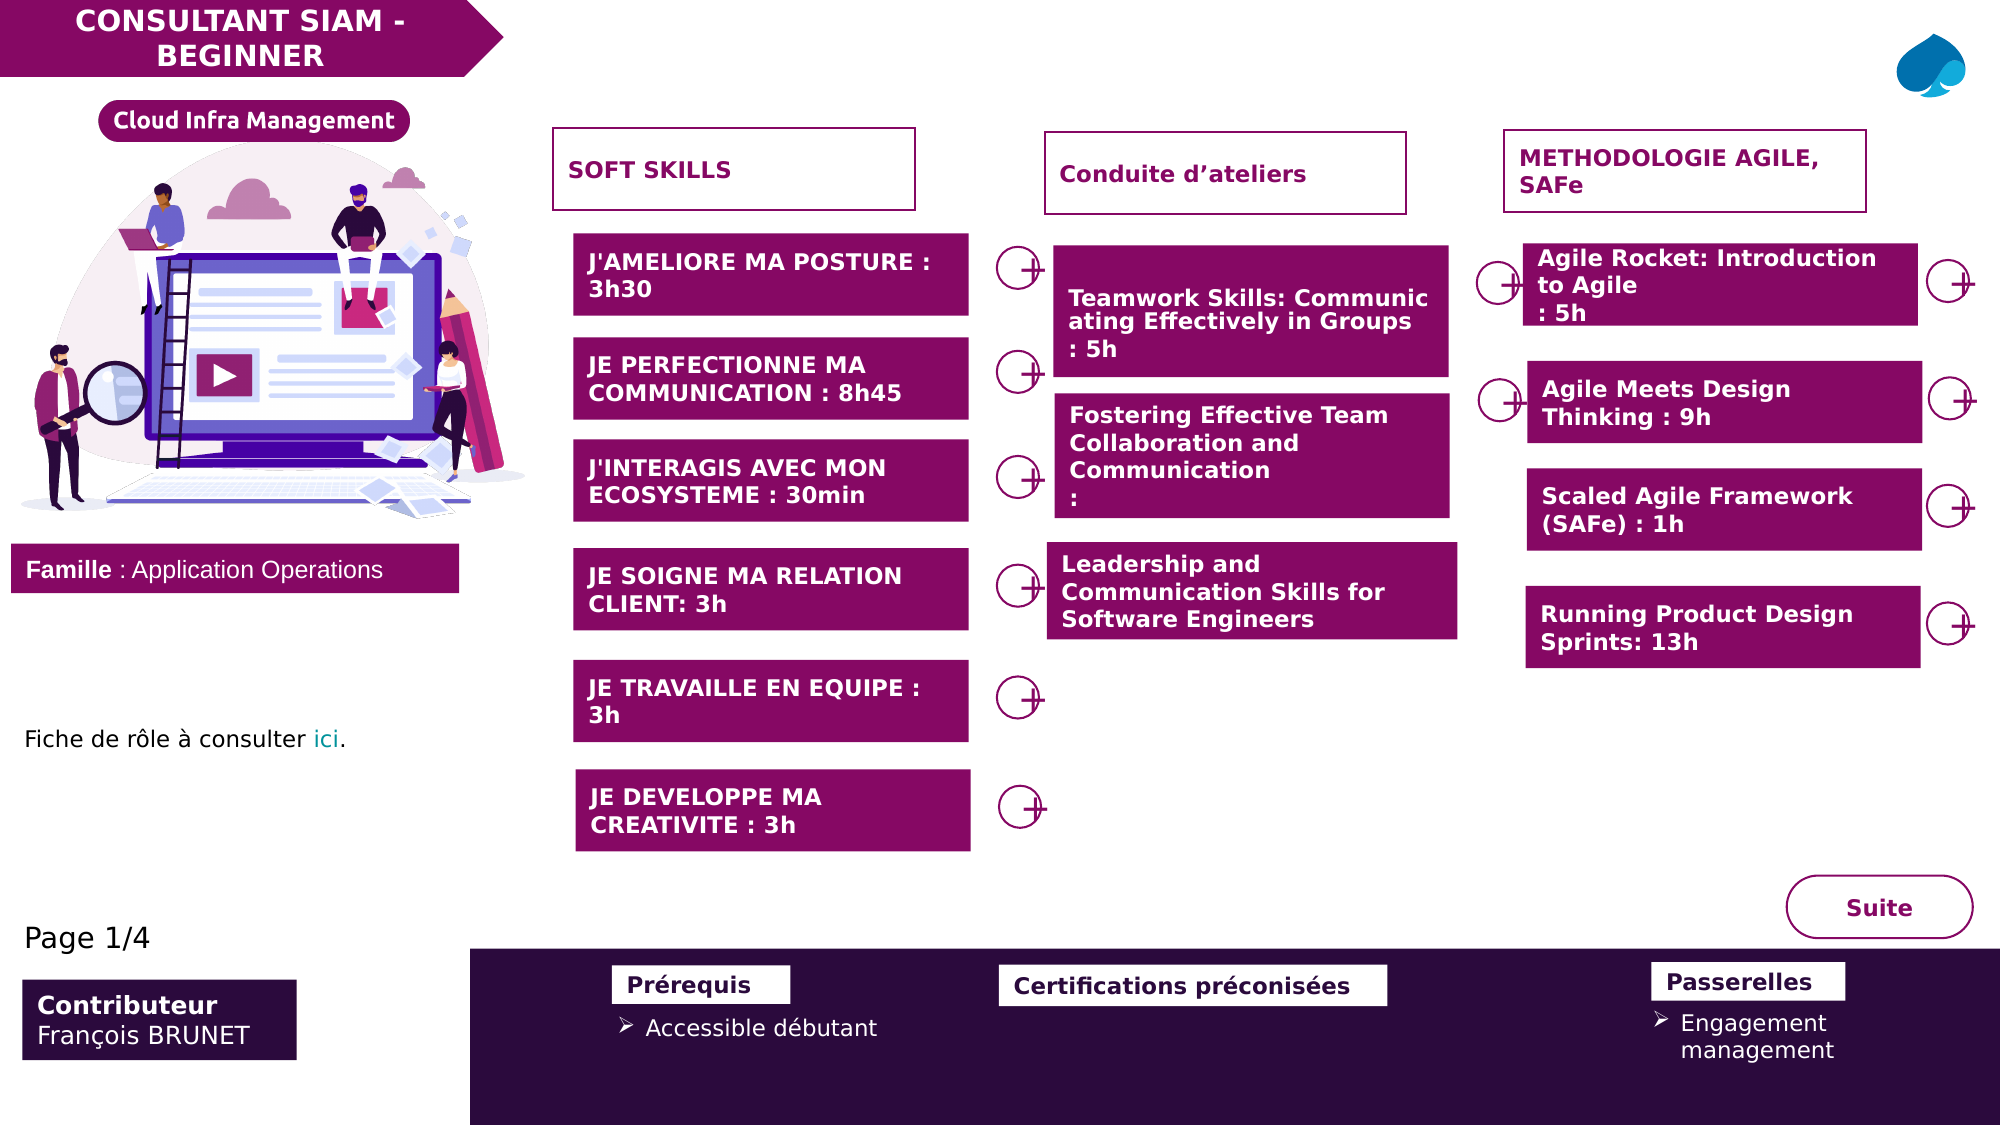

CONSULTANT SIAM - BEGINNER
SOFT SKILLS
METHODOLOGIE AGILE, SAFe
Conduite d’ateliers
J'AMELIORE MA POSTURE : 3h30
Agile Rocket: Introduction to Agile
: 5h
Teamwork Skills: Communicating Effectively in Groups
: 5h
+
+
+
JE PERFECTIONNE MA COMMUNICATION : 8h45
+
Agile Meets Design Thinking : 9h
+
+
Fostering Effective Team Collaboration and Communication
:
J'INTERAGIS AVEC MON ECOSYSTEME : 30min
+
Scaled Agile Framework (SAFe) : 1h
+
Leadership and Communication Skills for Software Engineers
JE SOIGNE MA RELATION CLIENT: 3h
+
Running Product Design Sprints: 13h
+
JE TRAVAILLE EN EQUIPE : 3h
+
Fiche de rôle à consulter ici.
JE DEVELOPPE MA CREATIVITE : 3h
+
Suite
Page 1/4

Passerelles
Engagement management
Certifications préconisées
Prérequis
Contributeur
François BRUNET
Accessible débutant